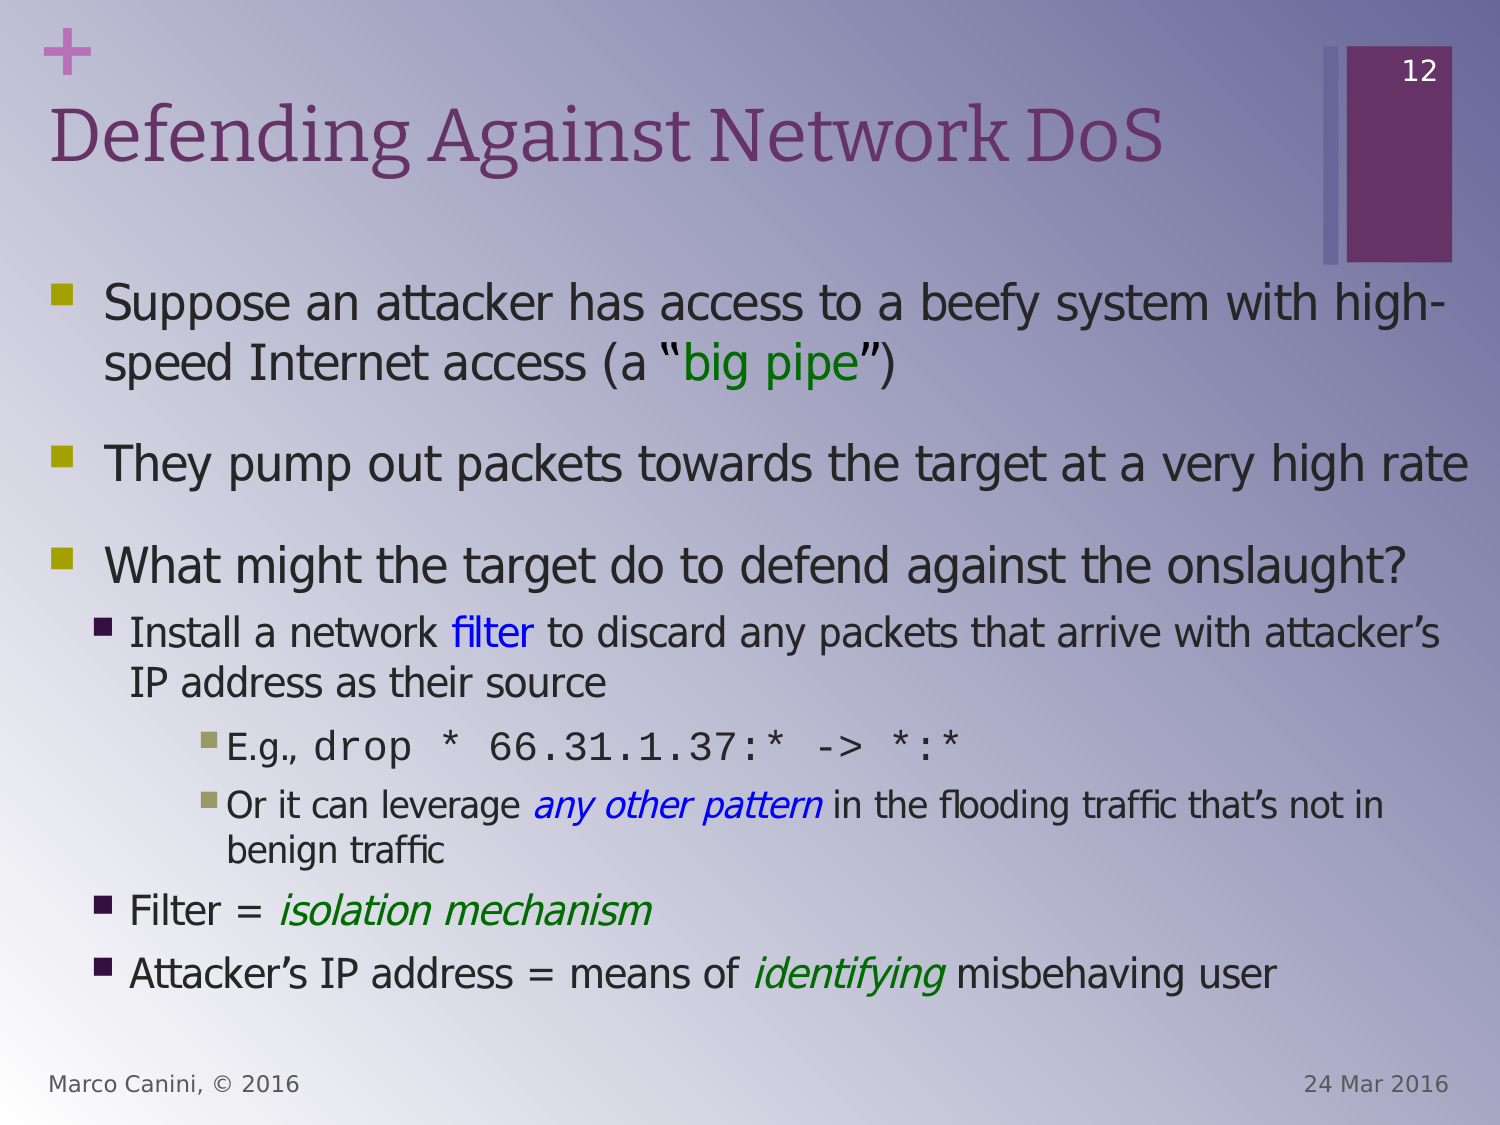

12
# Defending Against Network DoS
Suppose an attacker has access to a beefy system with high-speed Internet access (a “big pipe”)
They pump out packets towards the target at a very high rate
What might the target do to defend against the onslaught?
Install a network filter to discard any packets that arrive with attacker’s IP address as their source
E.g., drop * 66.31.1.37:* -> *:*
Or it can leverage any other pattern in the flooding traffic that’s not in benign traffic
Filter = isolation mechanism
Attacker’s IP address = means of identifying misbehaving user
Marco Canini, © 2016
24 Mar 2016